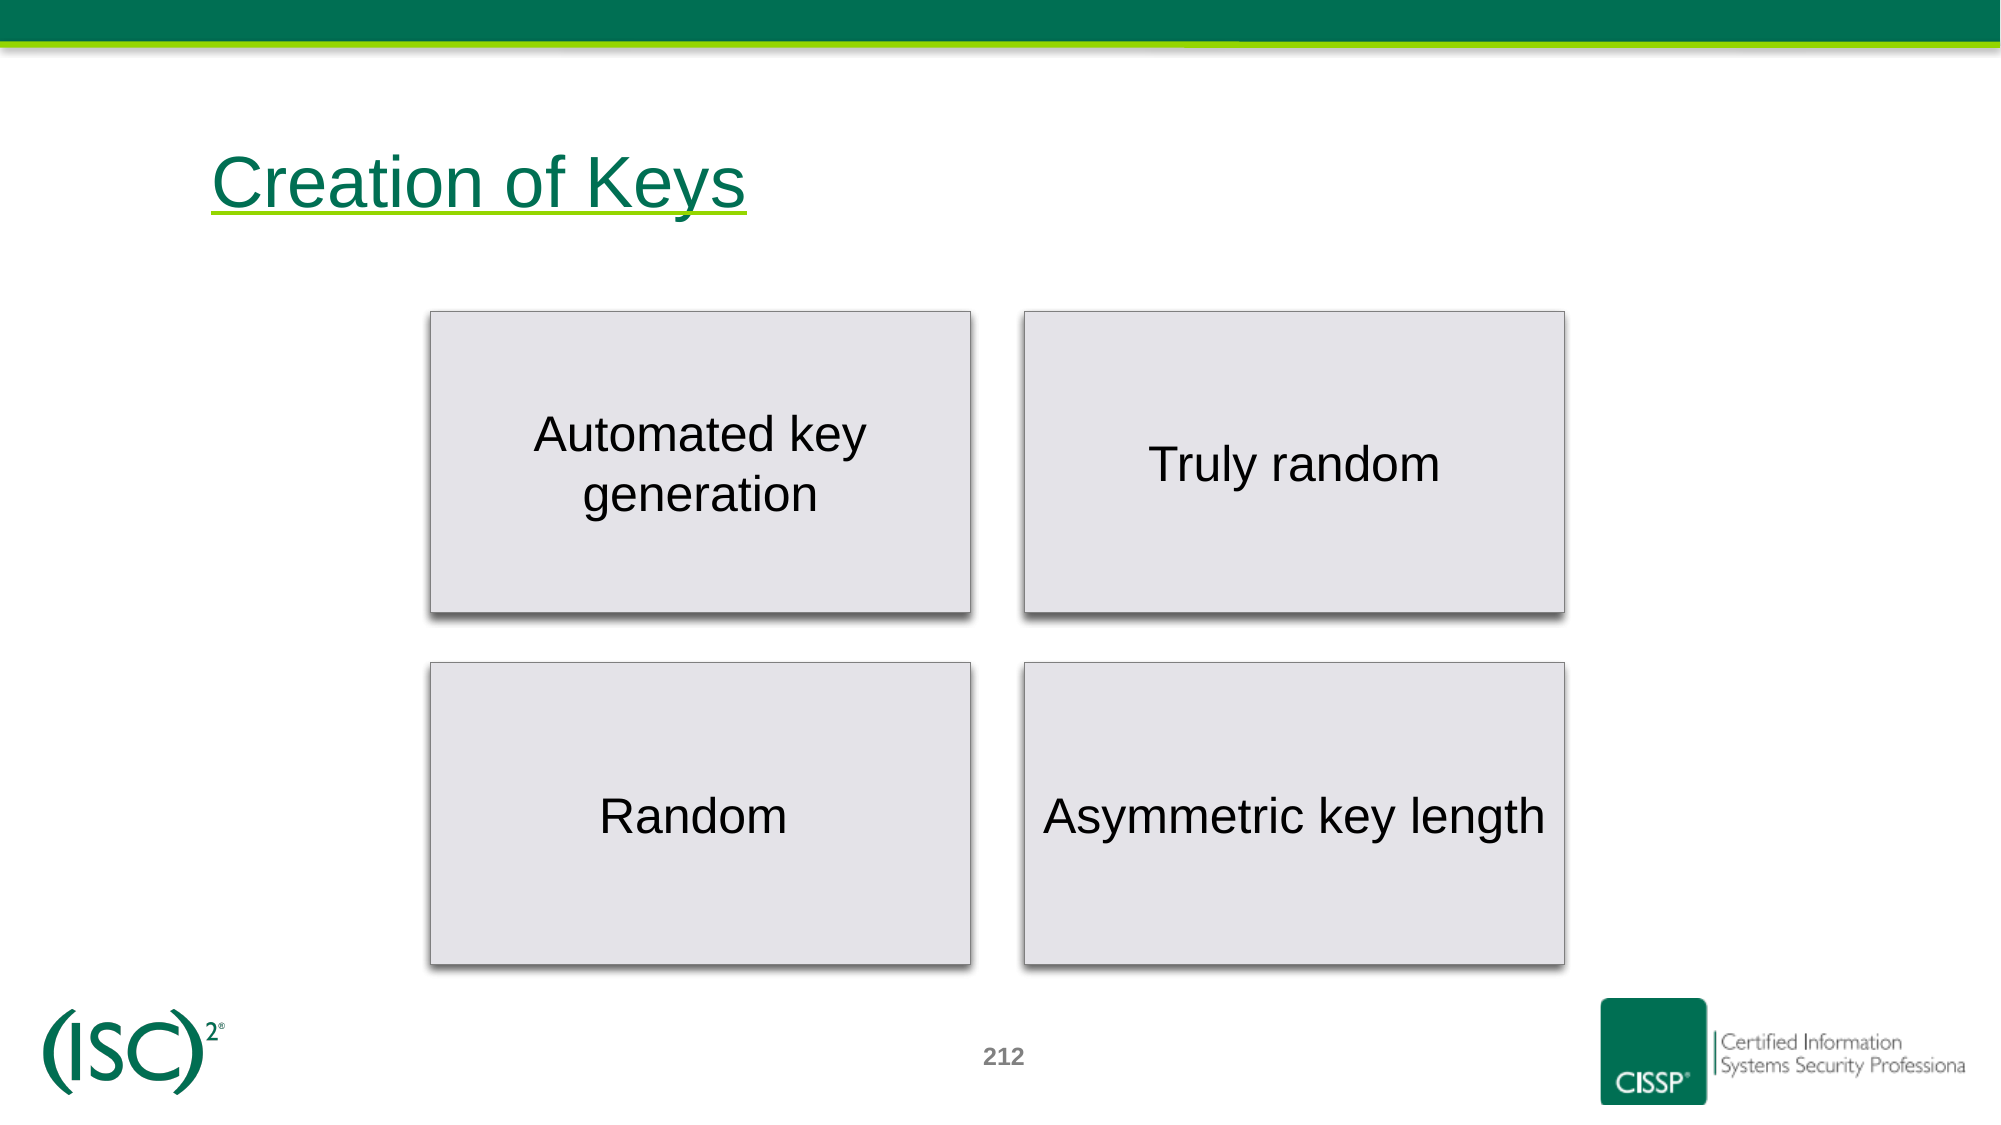

Creation of Keys

Automated key generation

Truly random

Random

Asymmetric key length